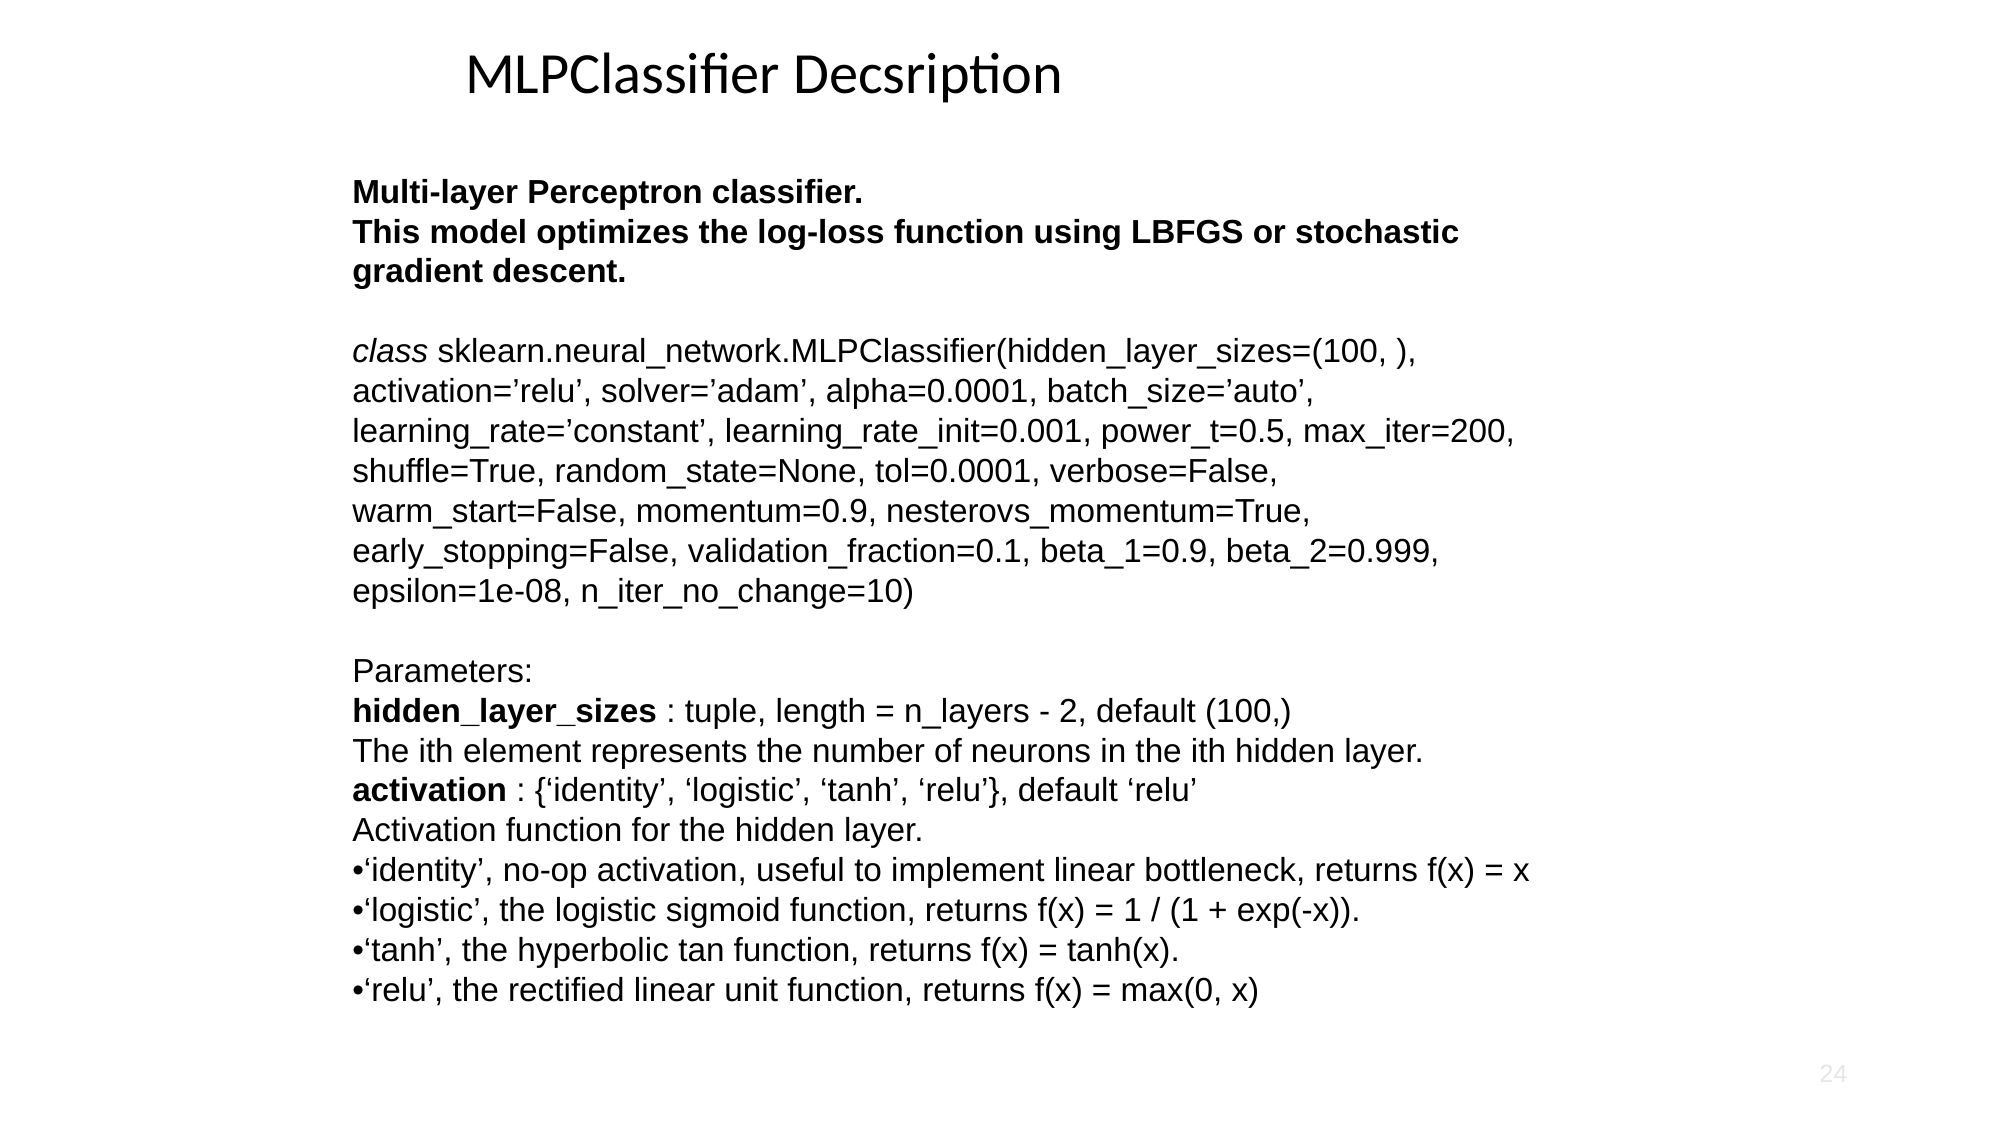

# MLPClassifier Decsription
Multi-layer Perceptron classifier.
This model optimizes the log-loss function using LBFGS or stochastic gradient descent.

class sklearn.neural_network.MLPClassifier(hidden_layer_sizes=(100, ), activation=’relu’, solver=’adam’, alpha=0.0001, batch_size=’auto’, learning_rate=’constant’, learning_rate_init=0.001, power_t=0.5, max_iter=200, shuffle=True, random_state=None, tol=0.0001, verbose=False, warm_start=False, momentum=0.9, nesterovs_momentum=True, early_stopping=False, validation_fraction=0.1, beta_1=0.9, beta_2=0.999, epsilon=1e-08, n_iter_no_change=10)

Parameters:
hidden_layer_sizes : tuple, length = n_layers - 2, default (100,)
The ith element represents the number of neurons in the ith hidden layer.
activation : {‘identity’, ‘logistic’, ‘tanh’, ‘relu’}, default ‘relu’
Activation function for the hidden layer.
•‘identity’, no-op activation, useful to implement linear bottleneck, returns f(x) = x
•‘logistic’, the logistic sigmoid function, returns f(x) = 1 / (1 + exp(-x)).
•‘tanh’, the hyperbolic tan function, returns f(x) = tanh(x).
•‘relu’, the rectified linear unit function, returns f(x) = max(0, x)

24